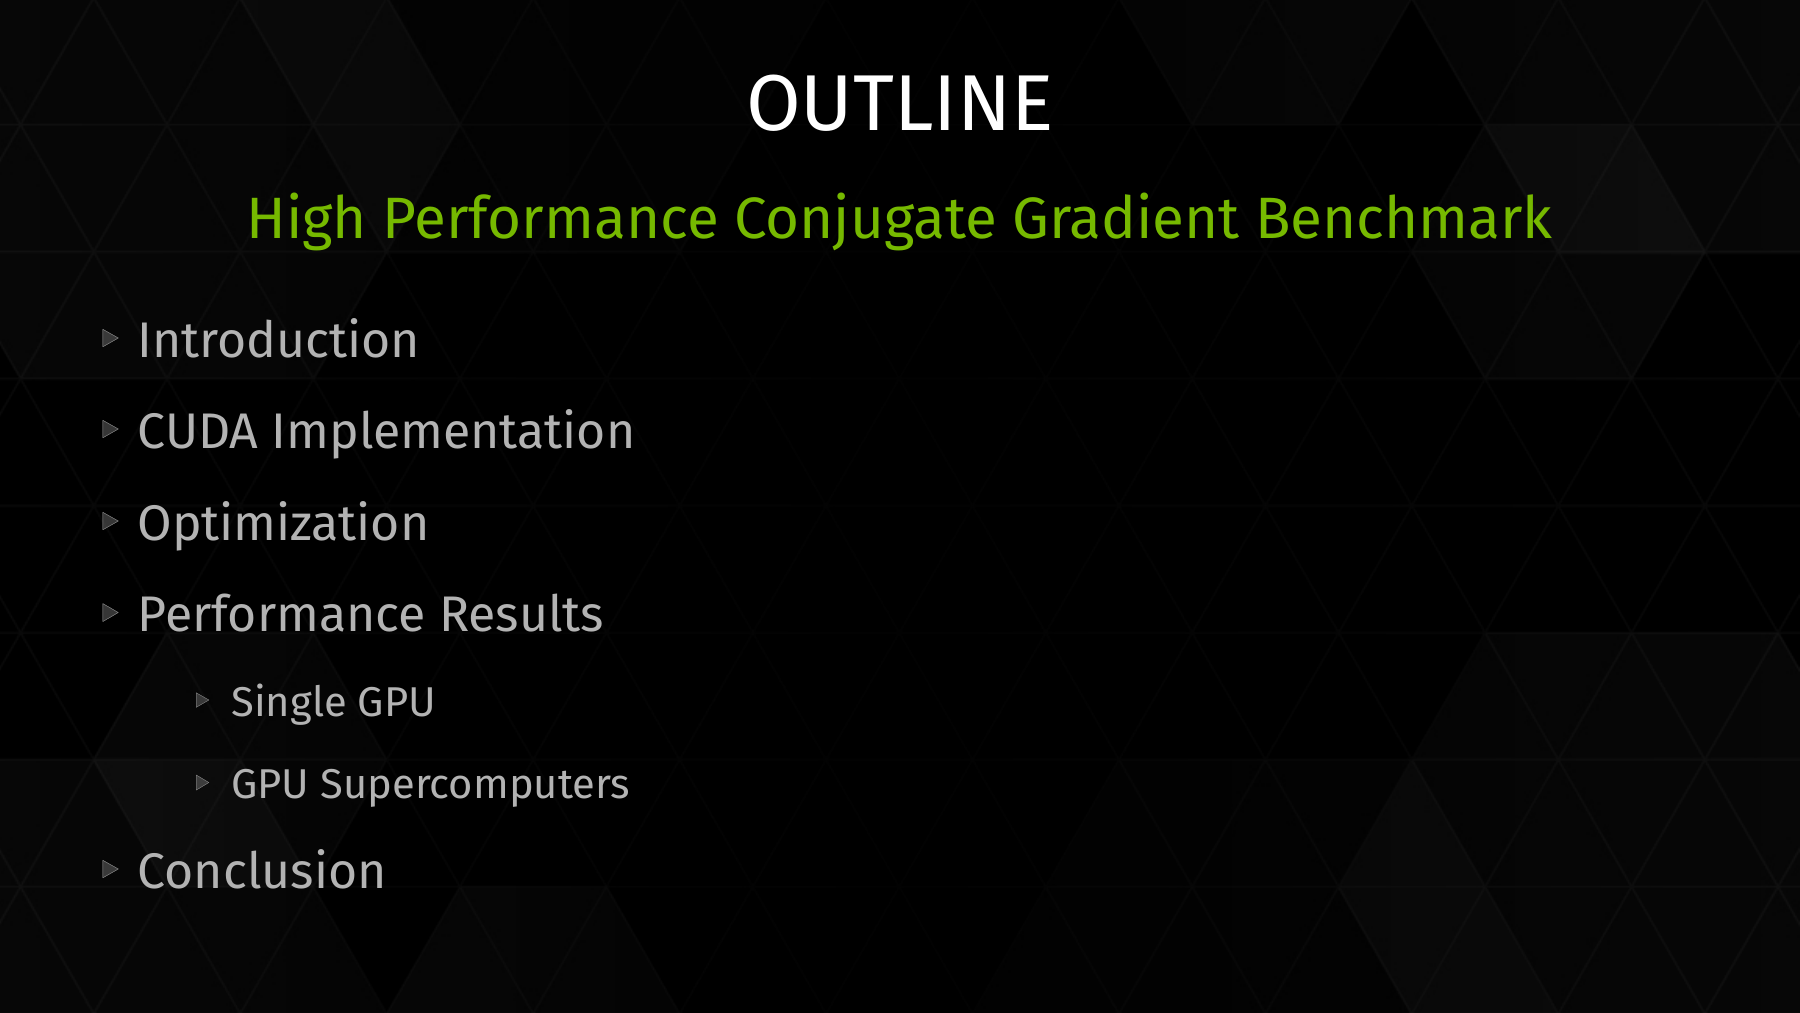

# outline
High Performance Conjugate Gradient Benchmark
Introduction
CUDA Implementation
Optimization
Performance Results
Single GPU
GPU Supercomputers
Conclusion